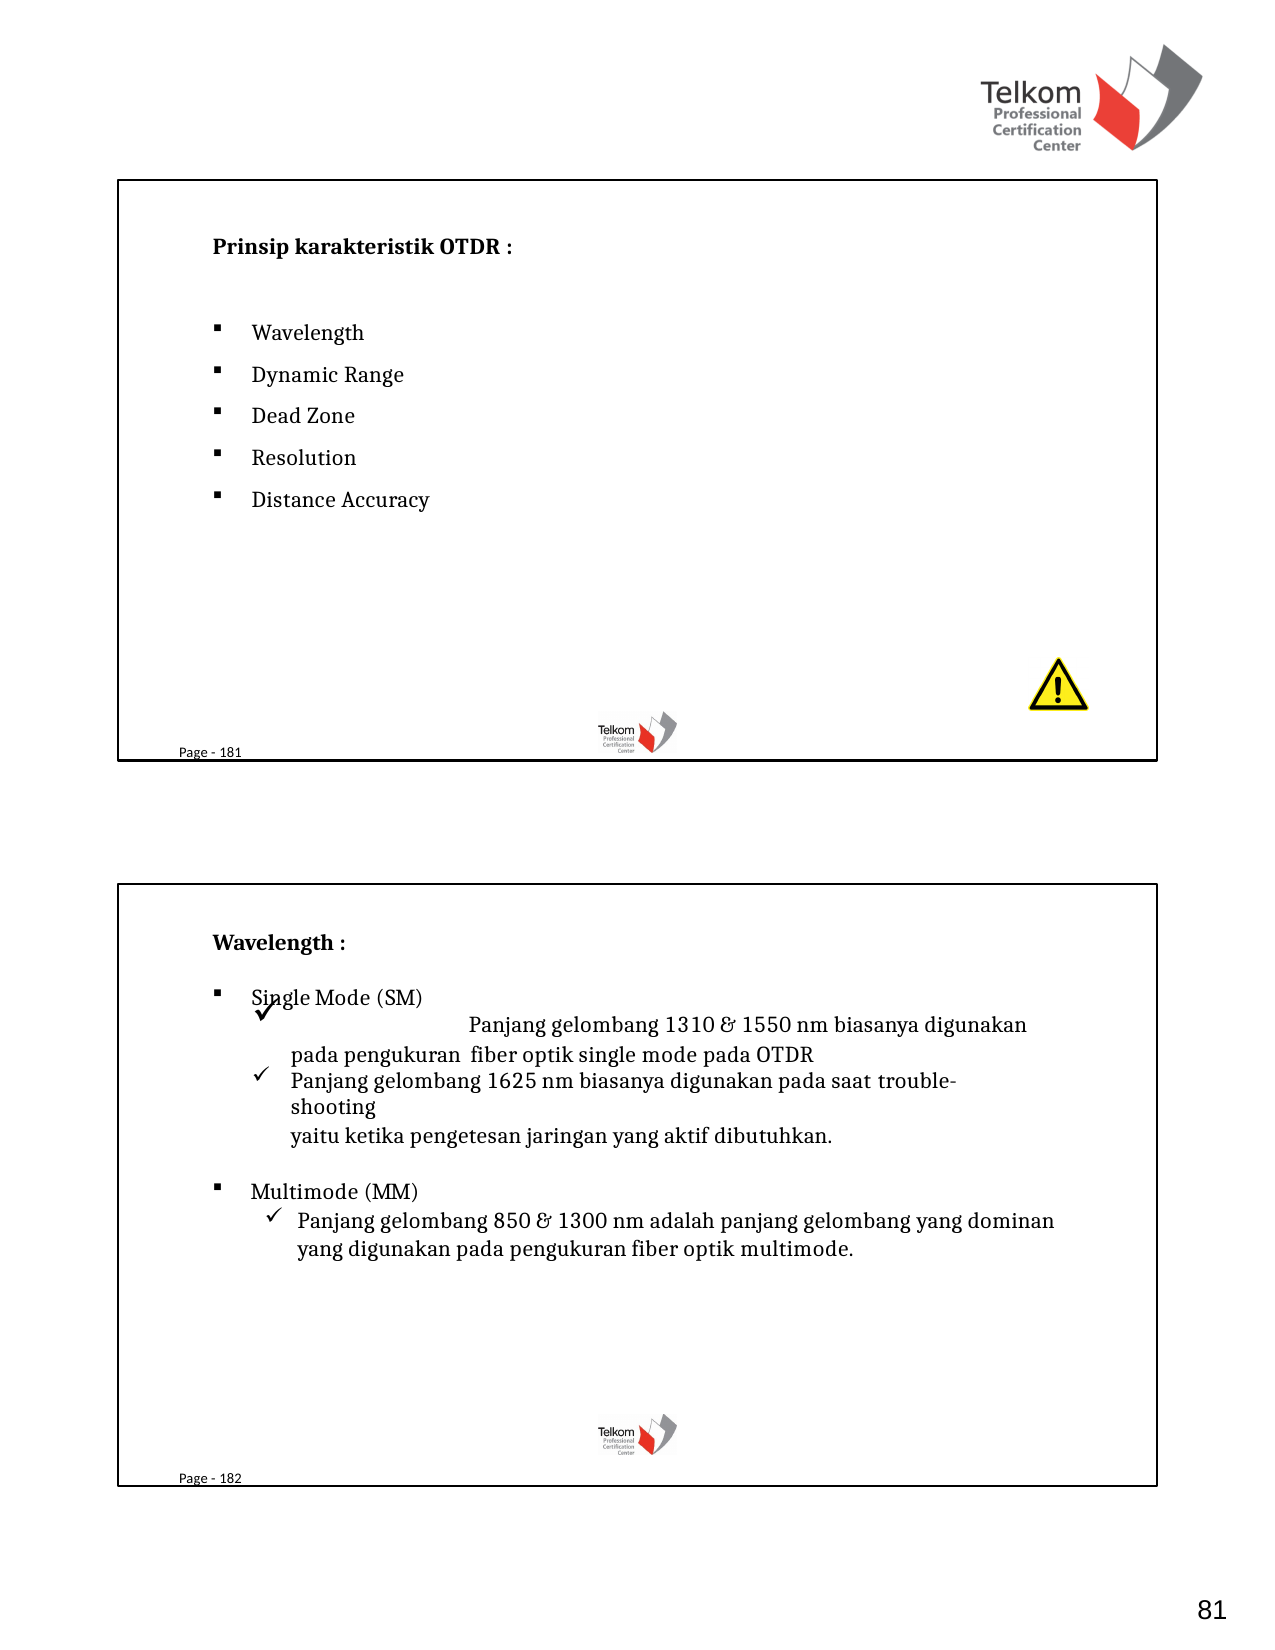

Prinsip karakteristik OTDR :

Wavelength
Dynamic Range
Dead Zone
Resolution
Distance Accuracy

Page - 181

Wavelength :

Single Mode (SM)
	Panjang gelombang 1310 & 1550 nm biasanya digunakan pada pengukuran  fiber optik single mode pada OTDR
Panjang gelombang 1625 nm biasanya digunakan pada saat trouble-shooting
yaitu ketika pengetesan jaringan yang aktif dibutuhkan.

Multimode (MM)
Panjang gelombang 850 & 1300 nm adalah panjang gelombang yang dominan  yang digunakan pada pengukuran fiber optik multimode.

Page - 182

81